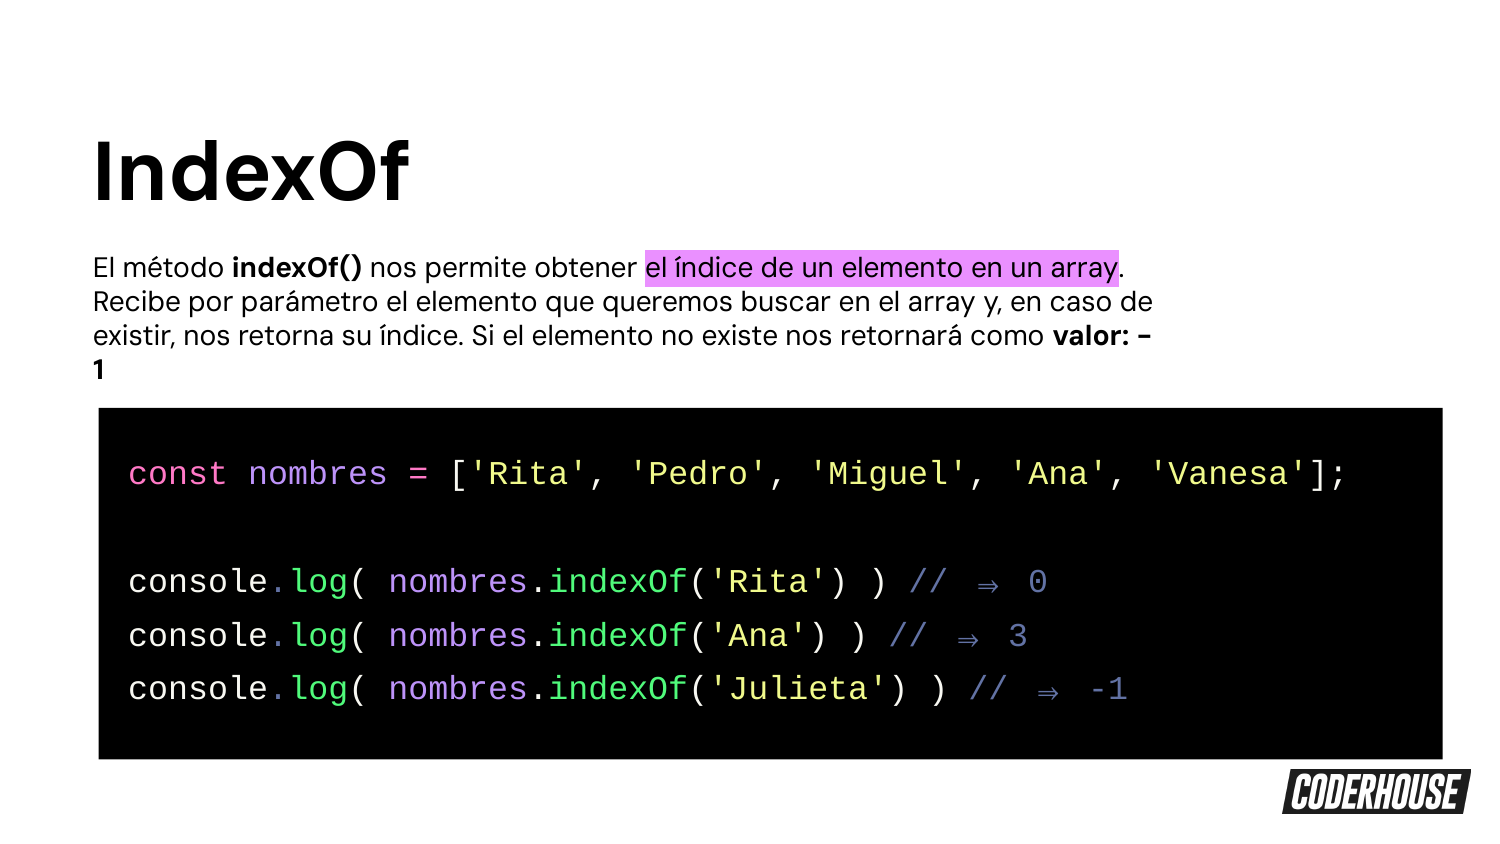

IndexOf
El método indexOf() nos permite obtener el índice de un elemento en un array. Recibe por parámetro el elemento que queremos buscar en el array y, en caso de existir, nos retorna su índice. Si el elemento no existe nos retornará como valor: -1
const nombres = ['Rita', 'Pedro', 'Miguel', 'Ana', 'Vanesa'];

console.log( nombres.indexOf('Rita') ) // ⇒ 0
console.log( nombres.indexOf('Ana') ) // ⇒ 3
console.log( nombres.indexOf('Julieta') ) // ⇒ -1